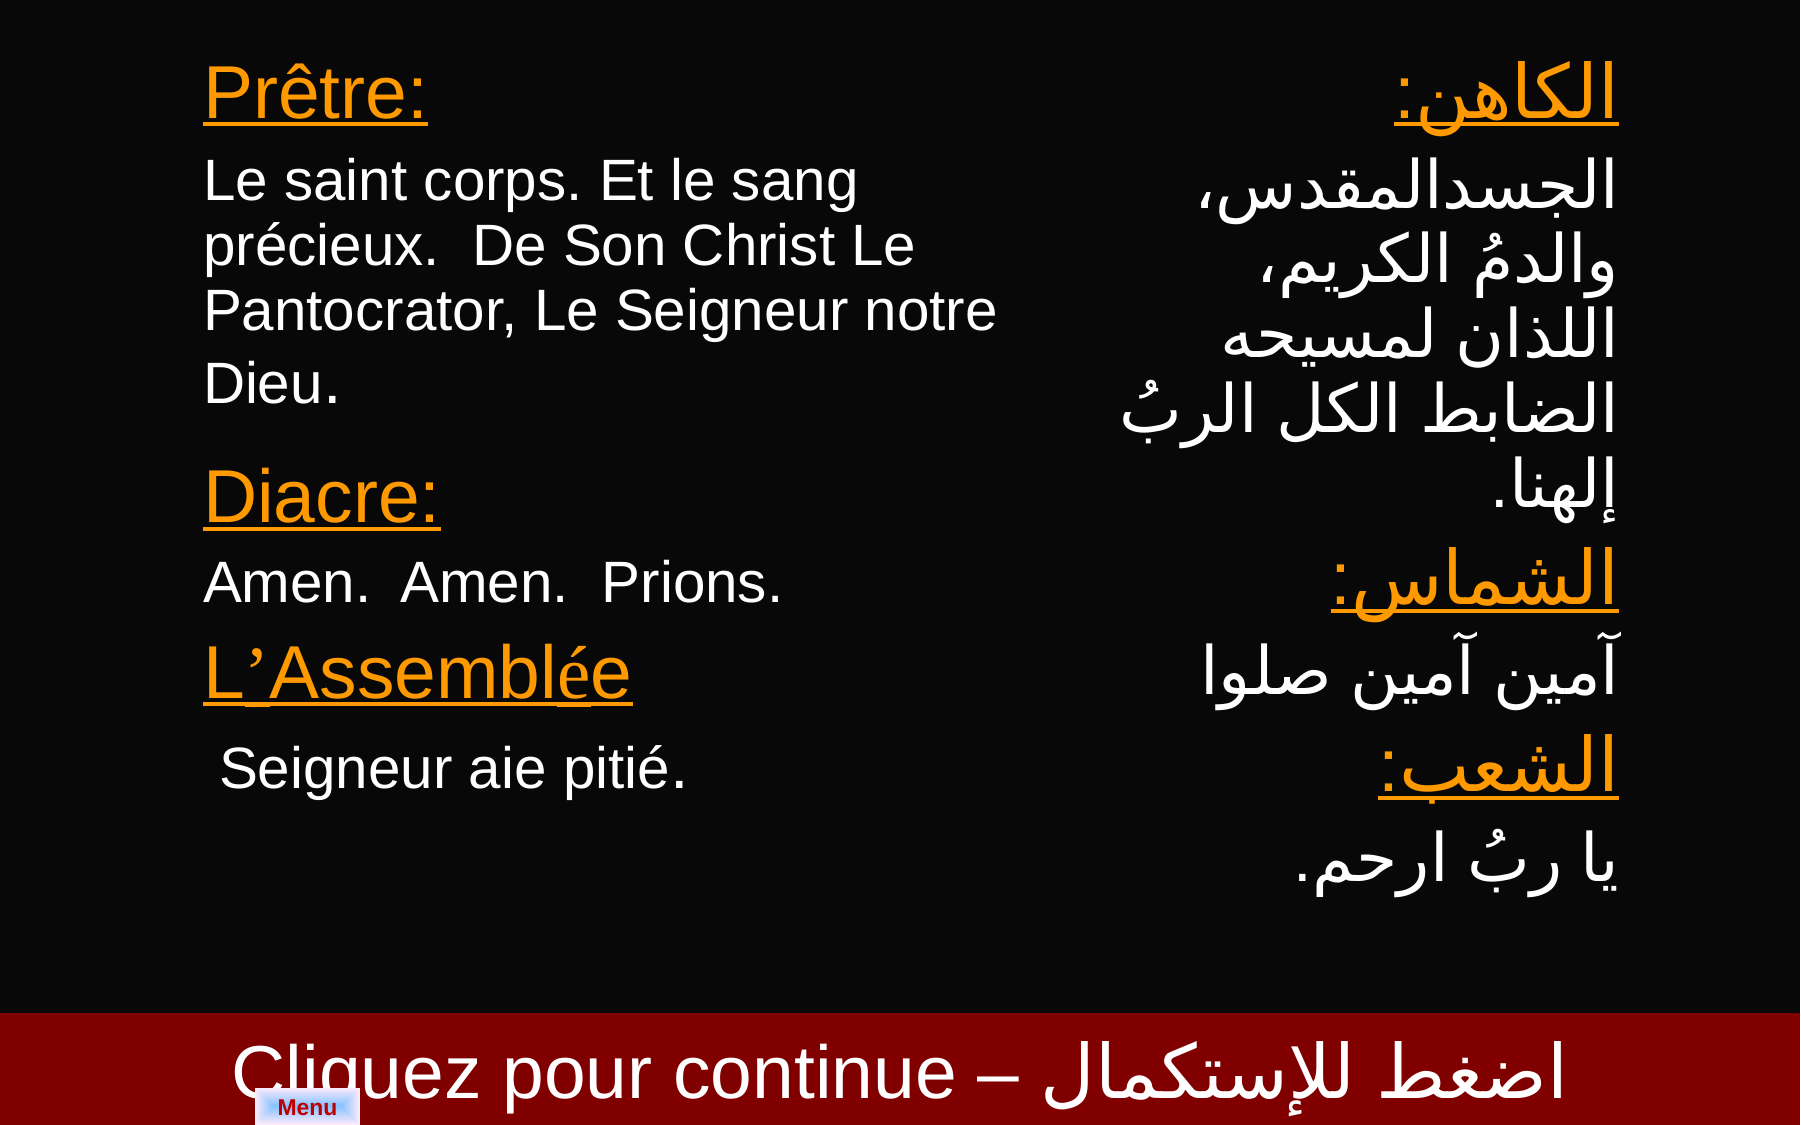

| Prêtre: Le saint corps. Et le sang précieux. De Son Christ Le Pantocrator, Le Seigneur notre Dieu. Diacre: Amen. Amen. Prions. L’Assemblée Seigneur aie pitié. | الكاهن: الجسدالمقدس، والدمُ الكريم، اللذان لمسيحه الضابط الكل الربُ إلهنا. الشماس: آمين آمين صلوا الشعب: يا ربُ ارحم. |
| --- | --- |
Cliquez pour continue – اضغط للإستكمال

Menu